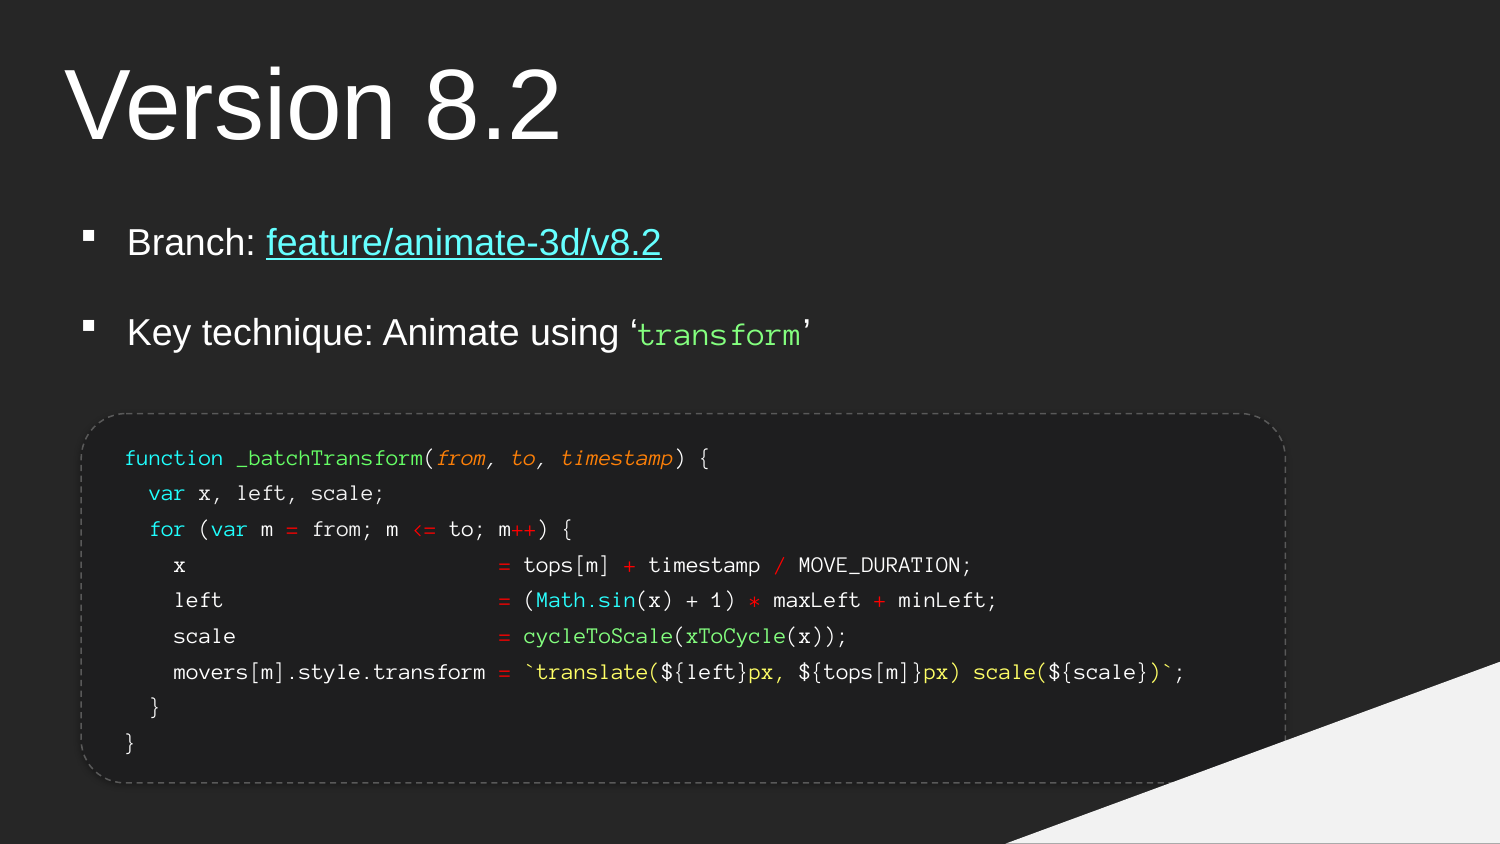

Version 8.2
Branch: feature/animate-3d/v8.2
Key technique: Animate using ‘transform’
function _batchTransform(from, to, timestamp) {
  var x, left, scale;
  for (var m = from; m <= to; m++) {
    x                         = tops[m] + timestamp / MOVE_DURATION;
    left                      = (Math.sin(x) + 1) * maxLeft + minLeft;
    scale                     = cycleToScale(xToCycle(x));
    movers[m].style.transform = `translate(${left}px, ${tops[m]}px) scale(${scale})`;
  }
}